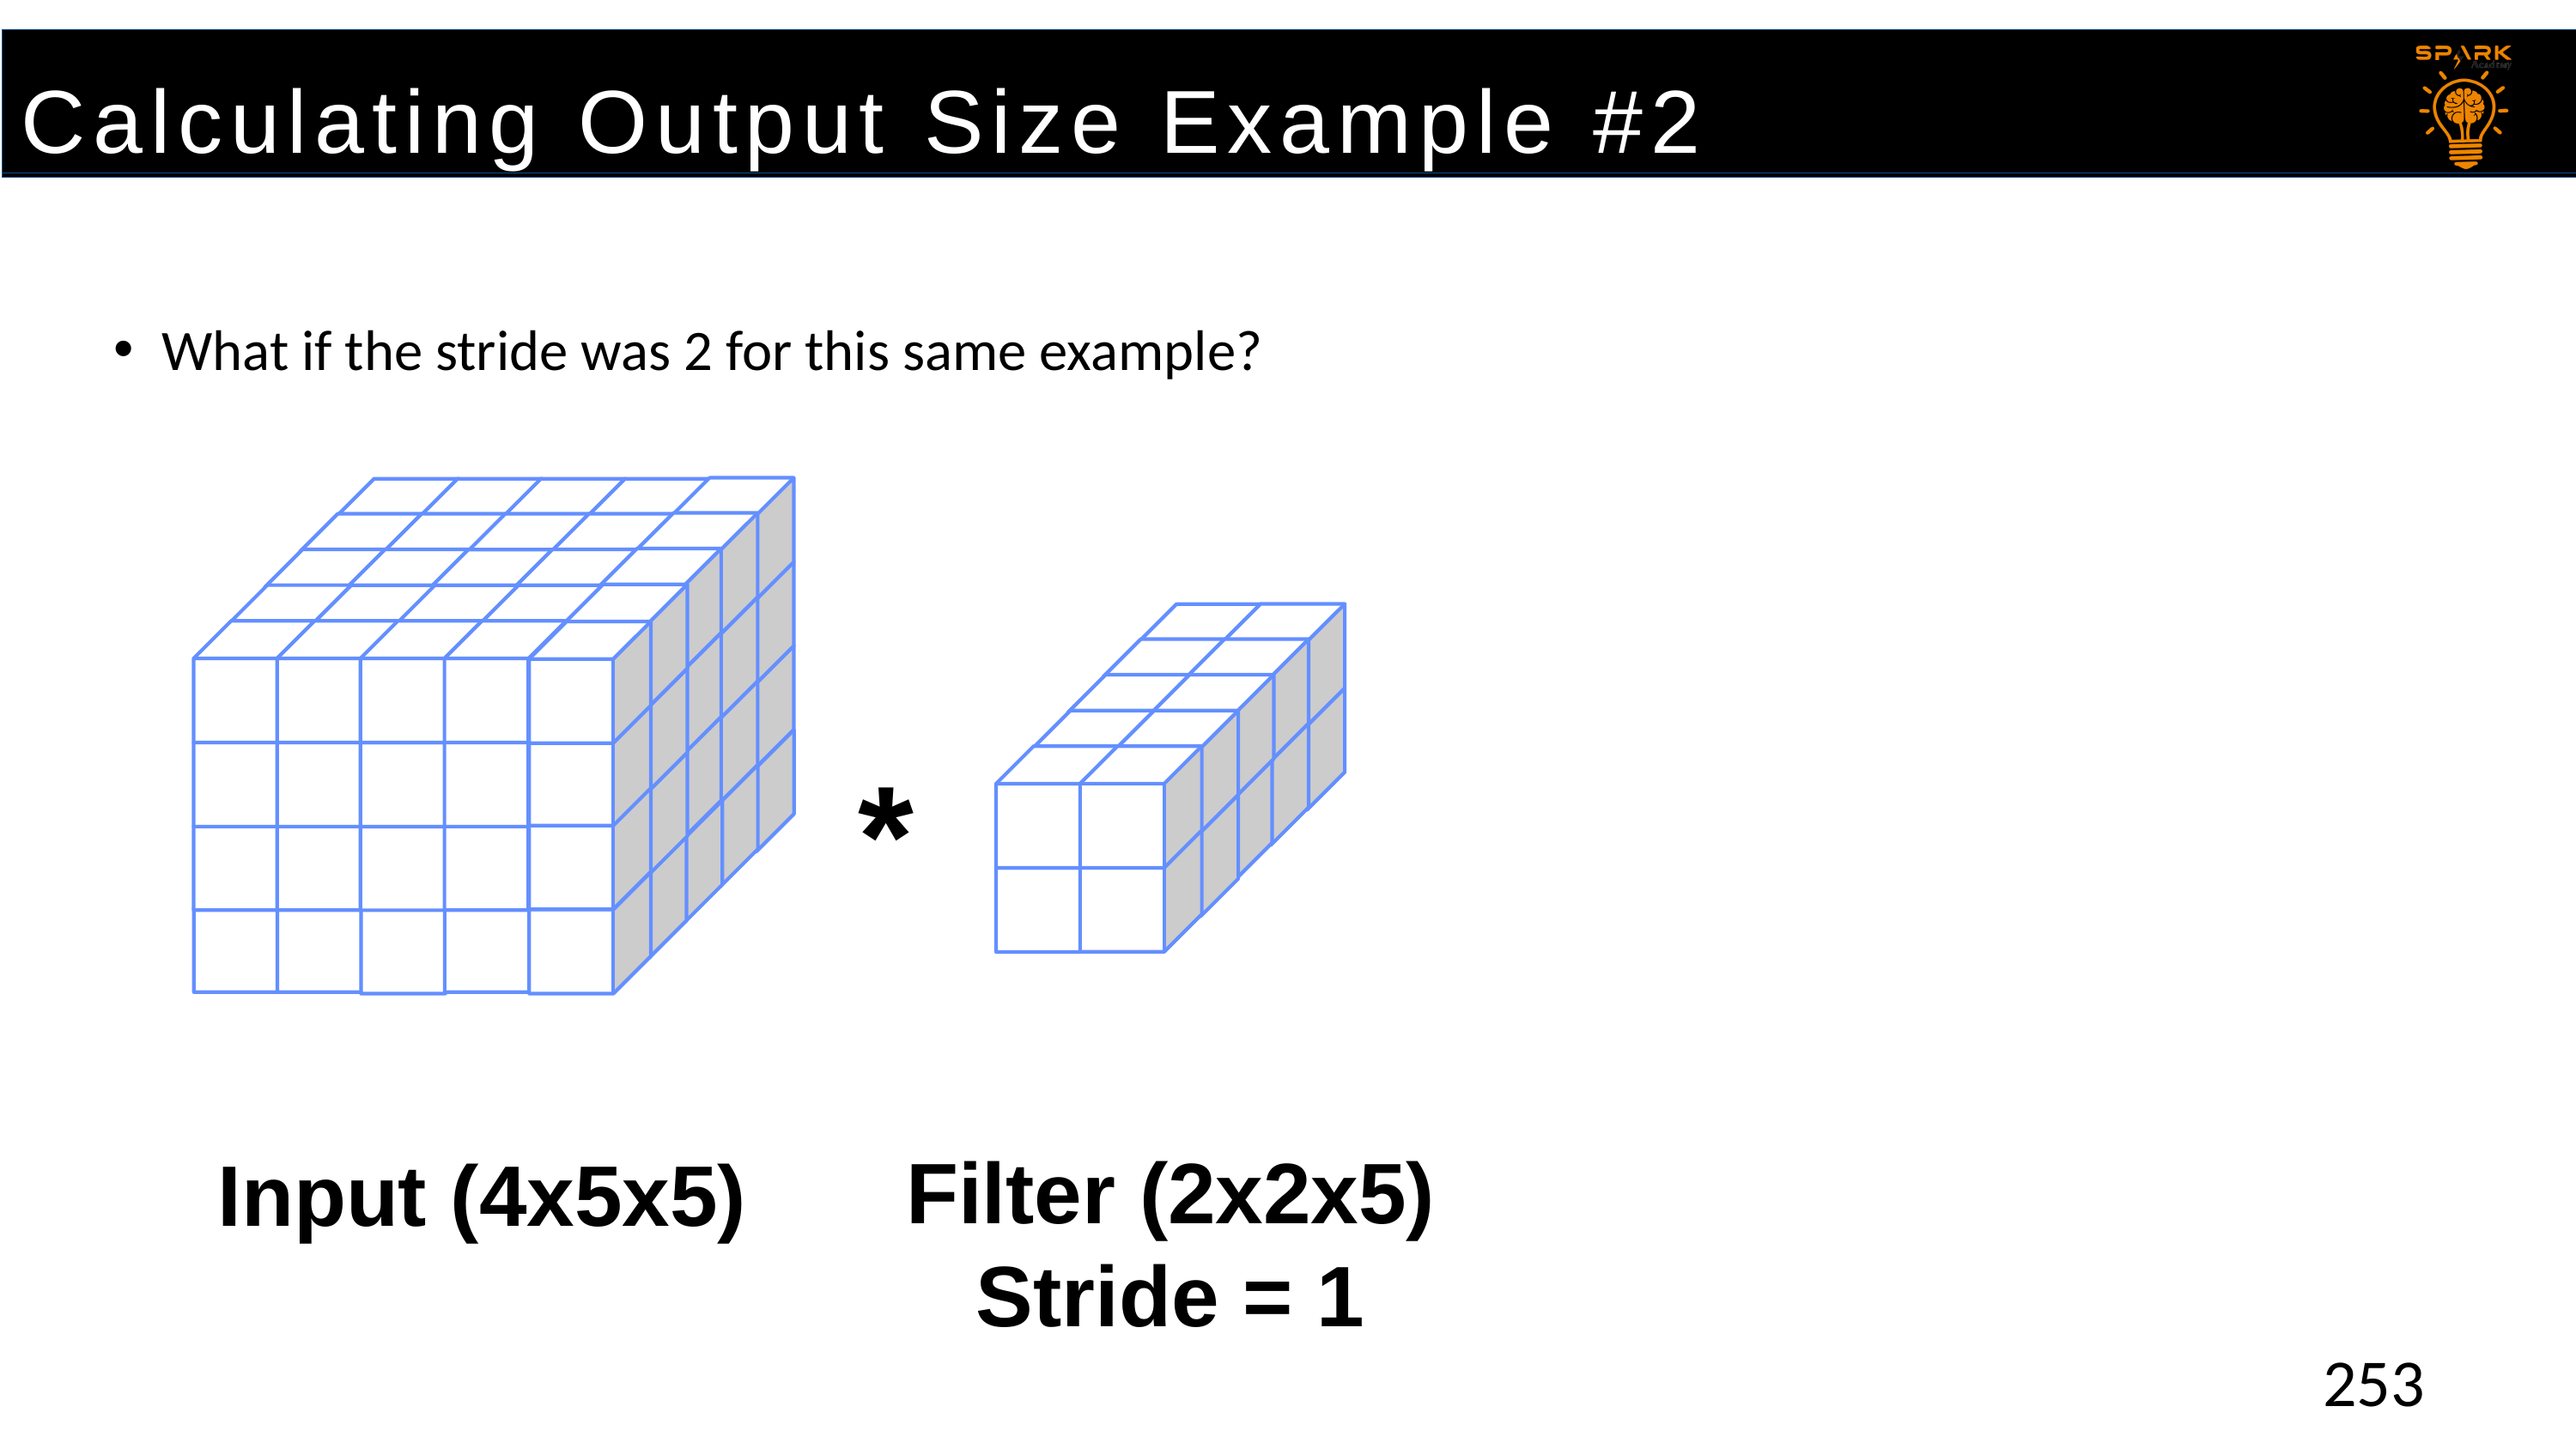

Calculating Output Size Example #2
# Calculating Output Size Example #2

What if the stride was 2 for this same example?

*

Filter (2x2x5)
Stride = 1
Input (4x5x5)
253
253